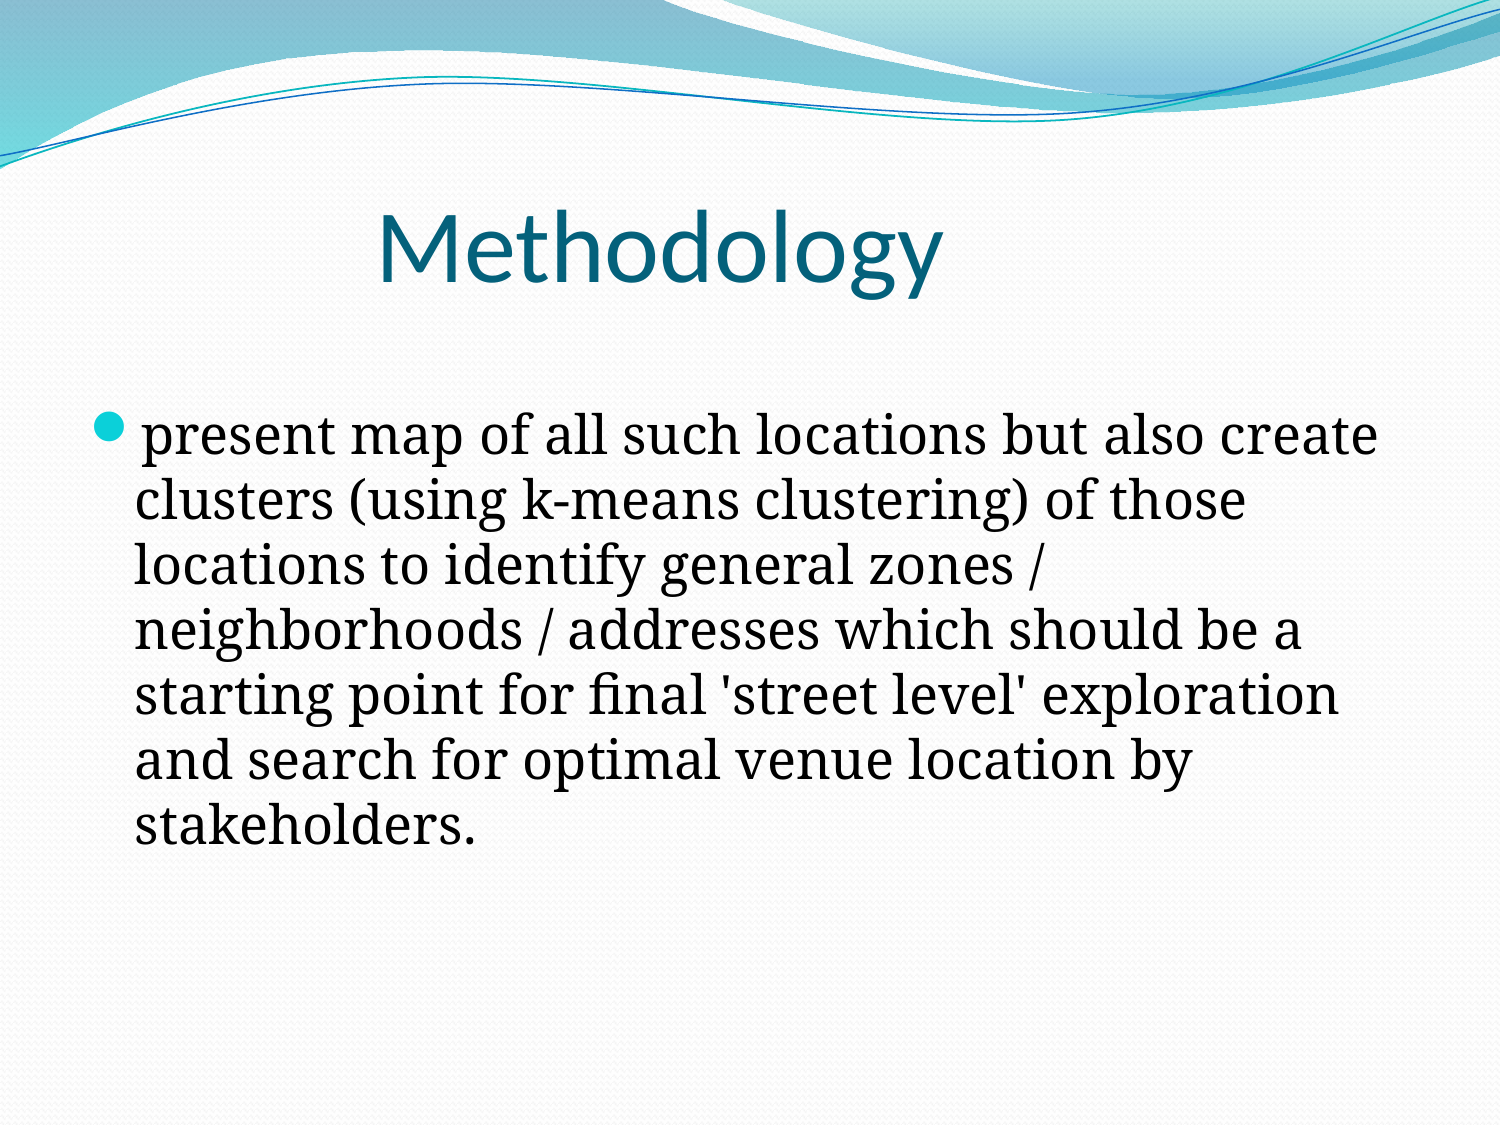

# Methodology

present map of all such locations but also create clusters (using k-means clustering) of those locations to identify general zones / neighborhoods / addresses which should be a starting point for final 'street level' exploration and search for optimal venue location by stakeholders.